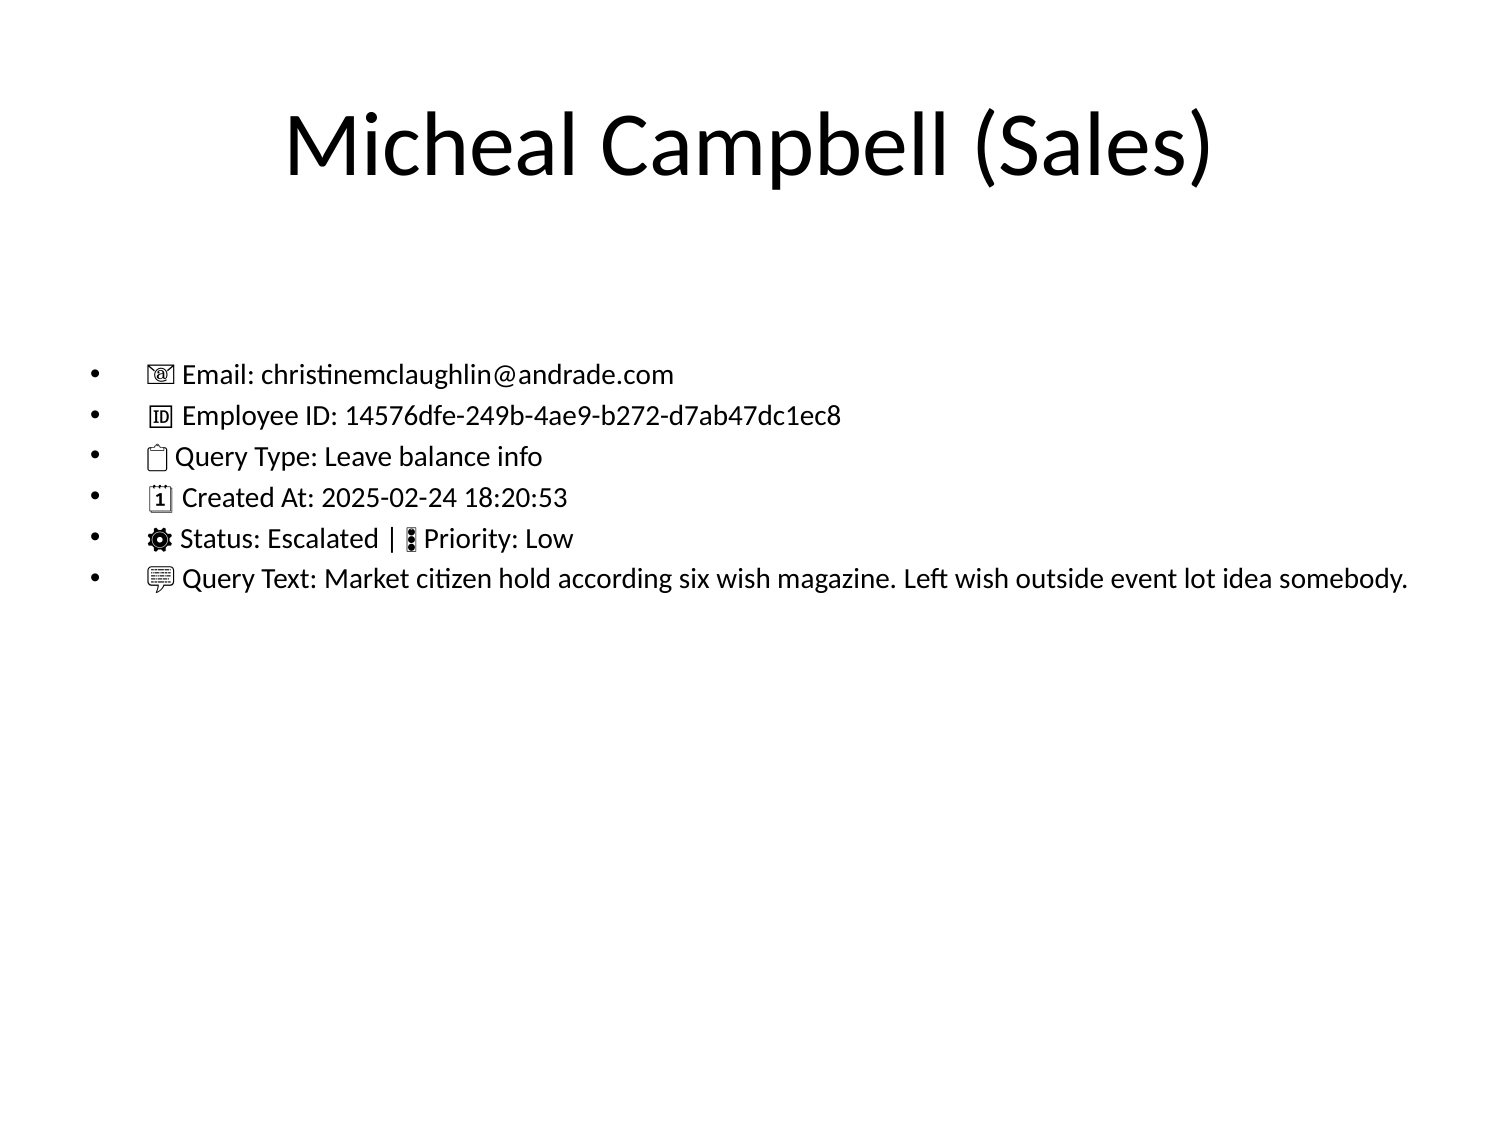

# Micheal Campbell (Sales)

📧 Email: christinemclaughlin@andrade.com
🆔 Employee ID: 14576dfe-249b-4ae9-b272-d7ab47dc1ec8
📋 Query Type: Leave balance info
🗓 Created At: 2025-02-24 18:20:53
⚙ Status: Escalated | 🚦 Priority: Low
💬 Query Text: Market citizen hold according six wish magazine. Left wish outside event lot idea somebody.